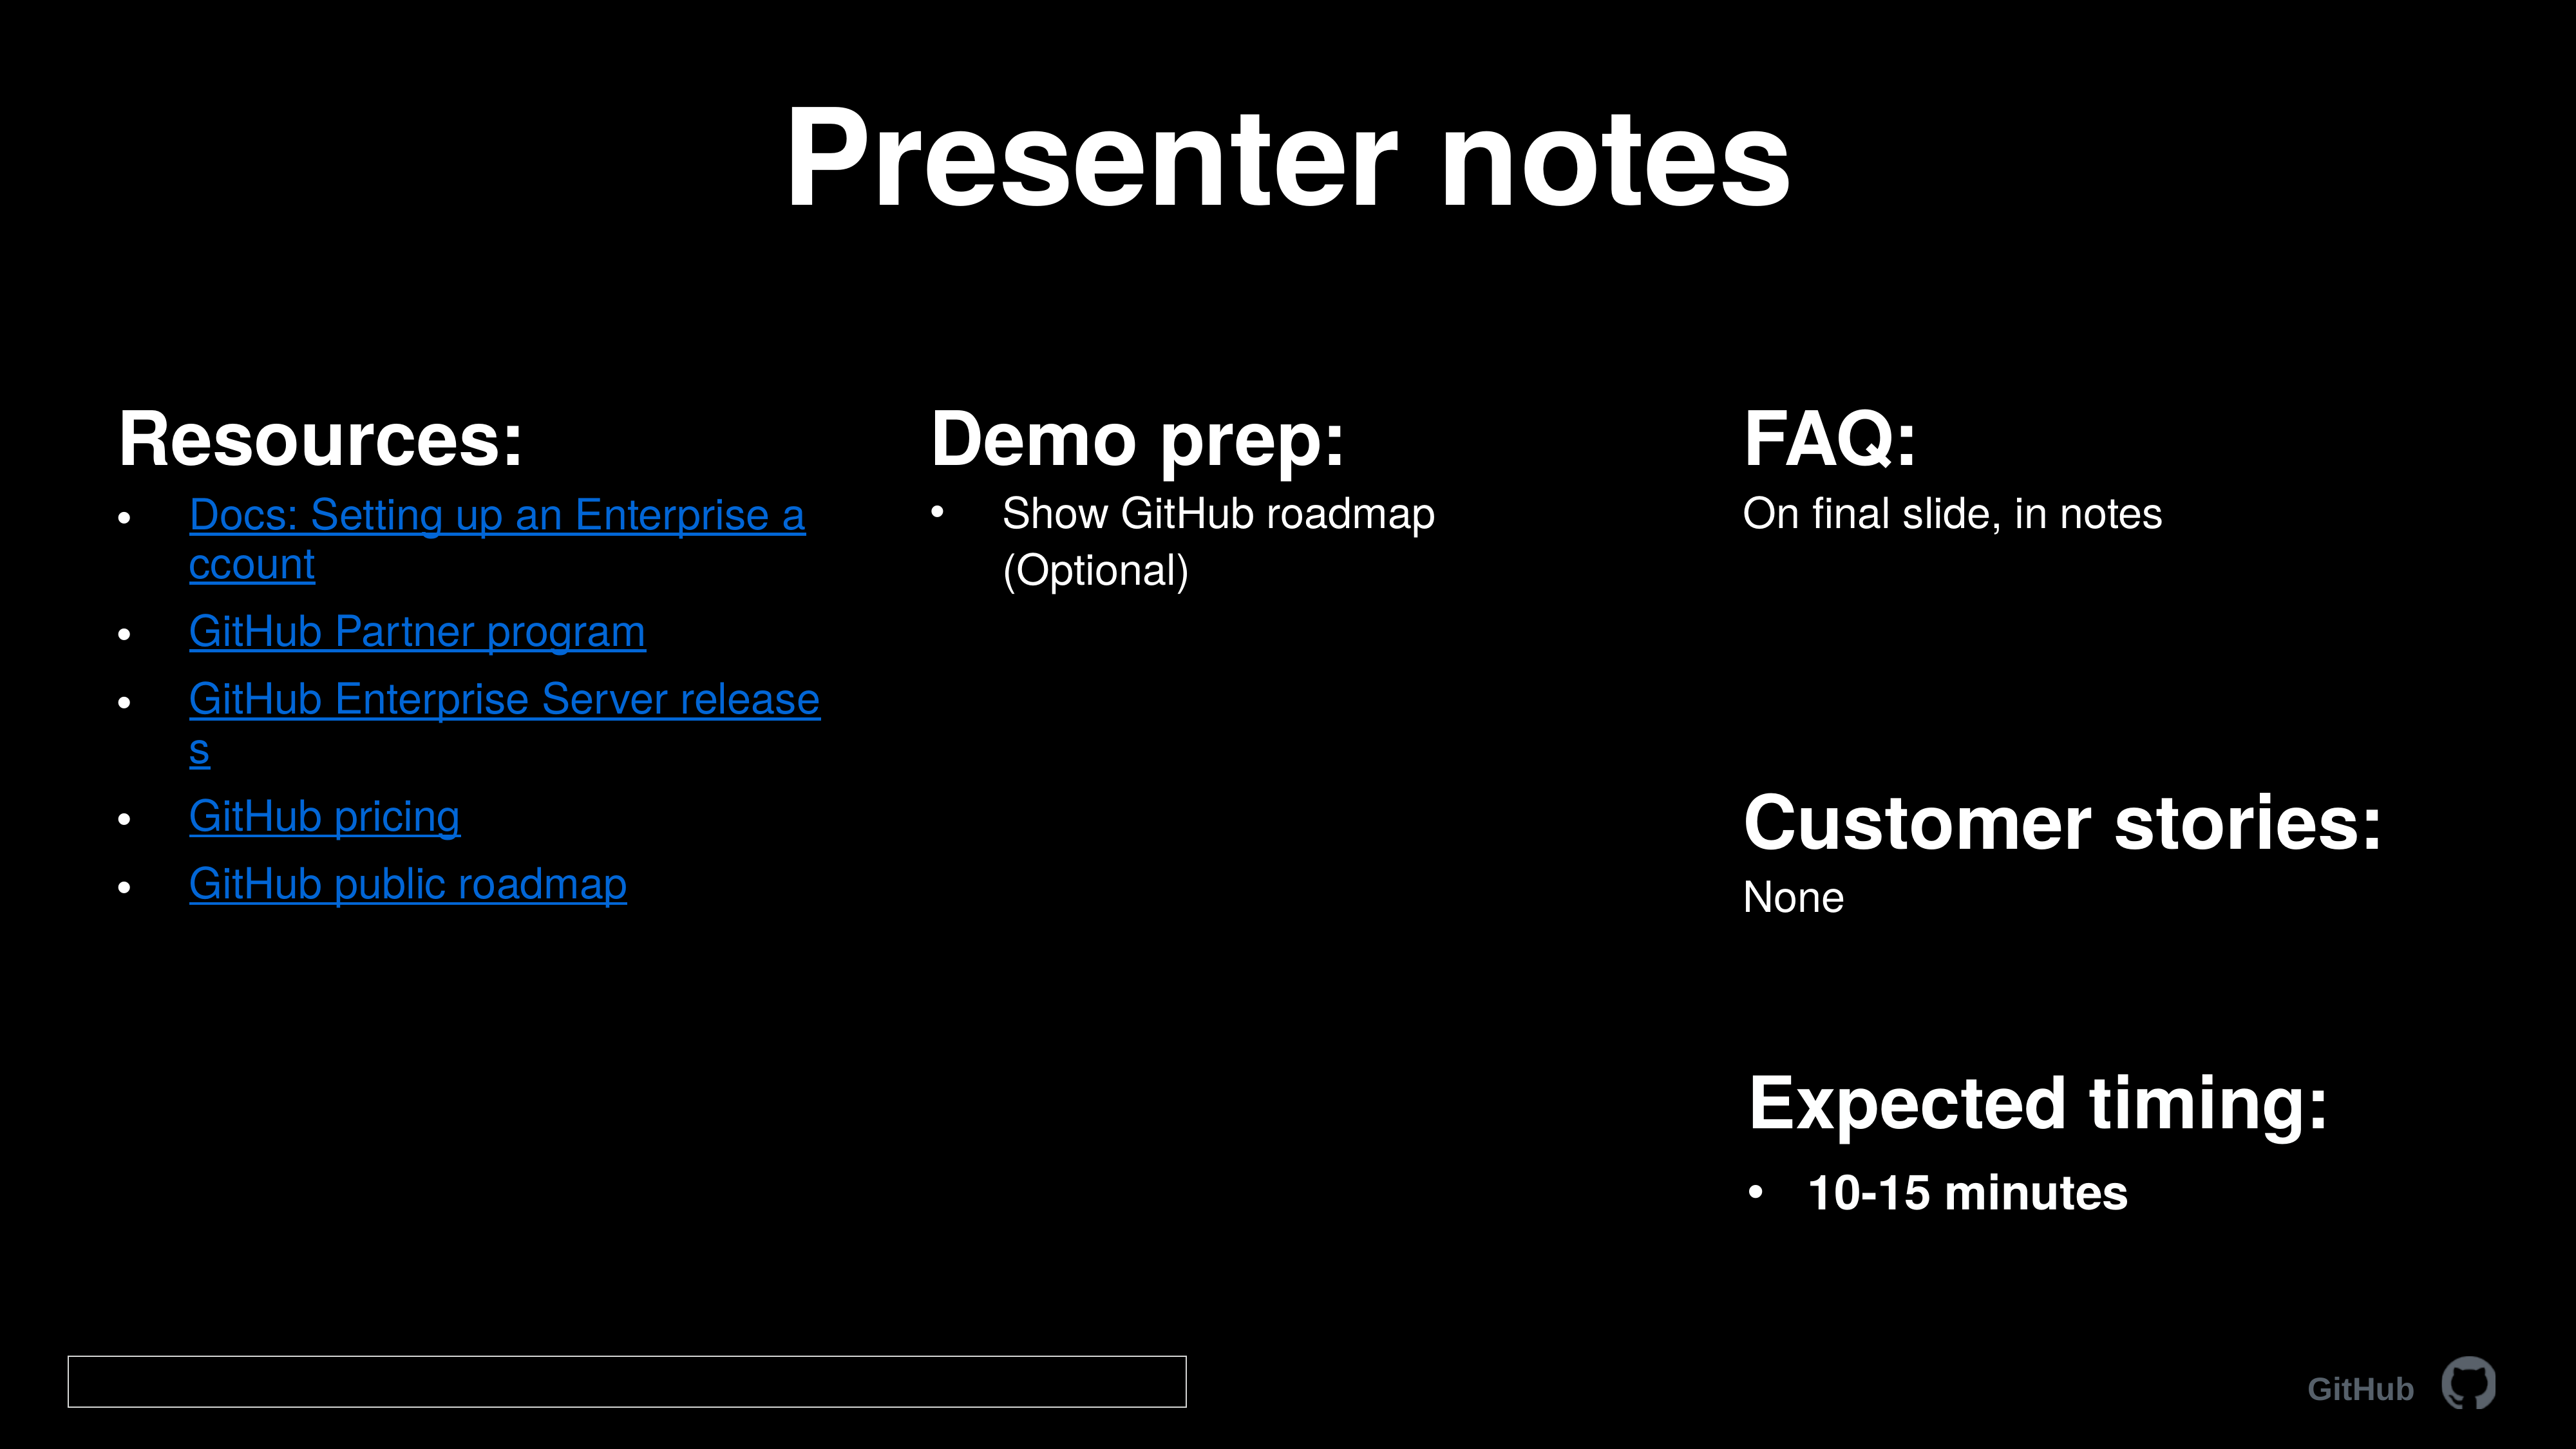

# Presenter notes
Resources:
Docs: Setting up an Enterprise account
GitHub Partner program
GitHub Enterprise Server releases
GitHub pricing
GitHub public roadmap

Demo prep:
Show GitHub roadmap (Optional)
FAQ:
On final slide, in notes

Customer stories:
None
Expected timing:
10-15 minutes

GitHub